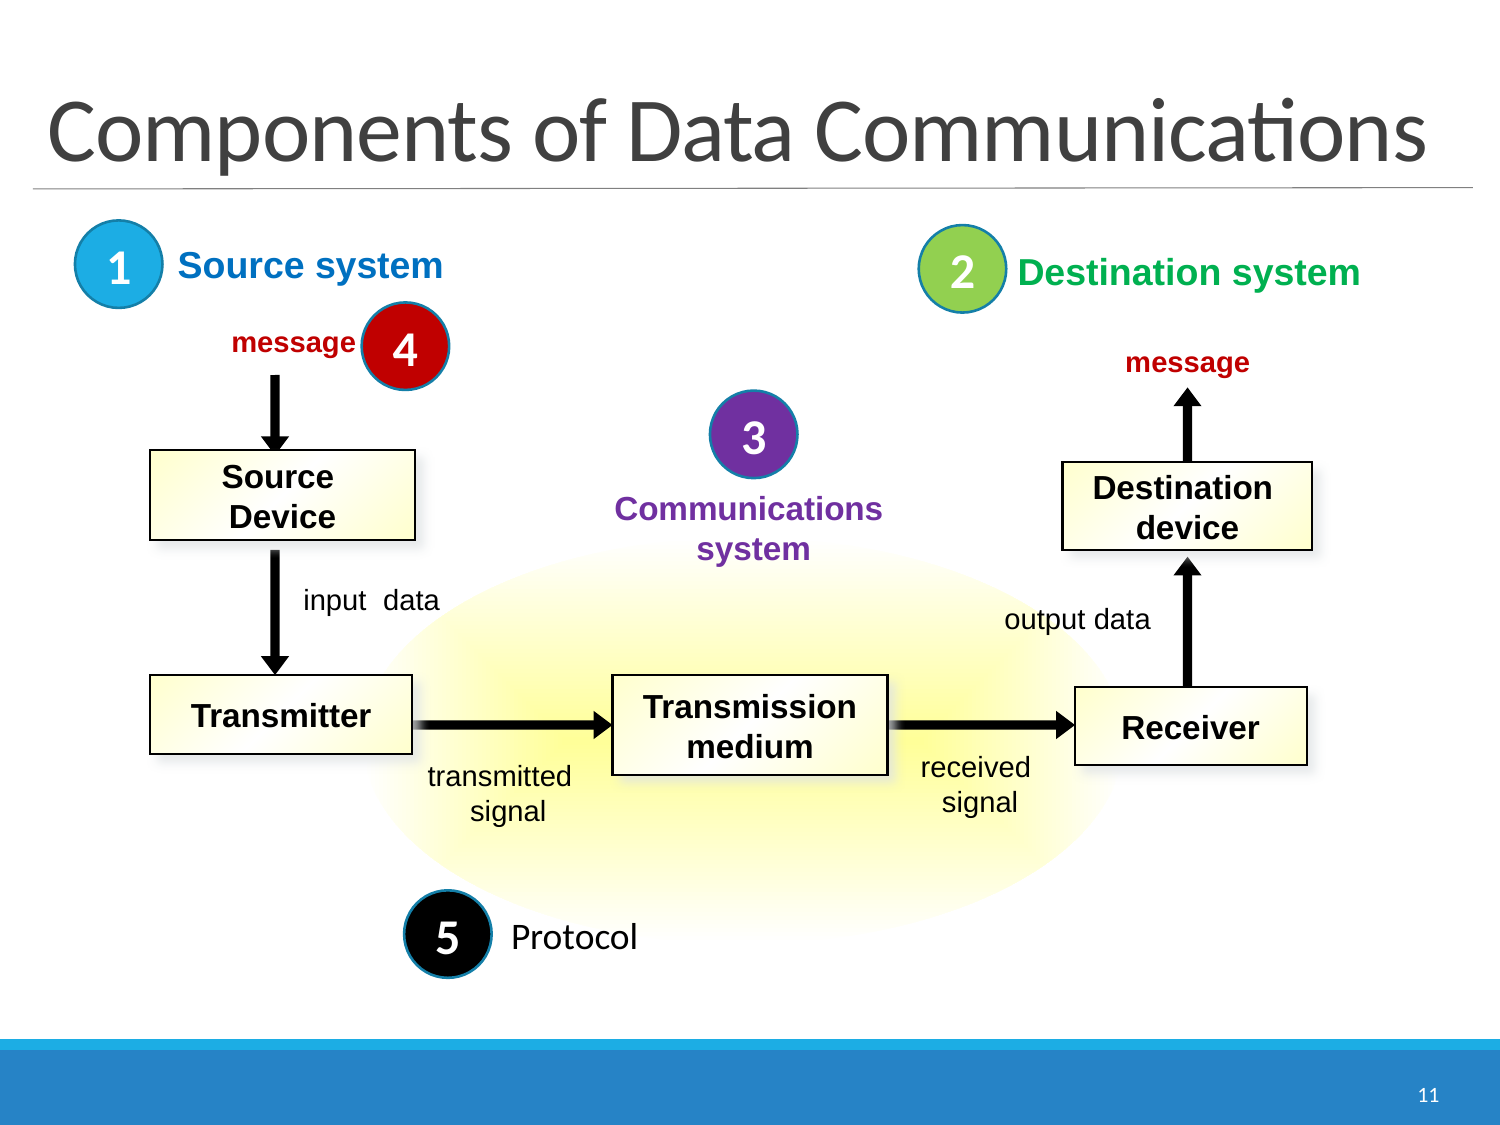

# Components of Data Communications
1
2
Source system
Destination system
4
message
message

3
Source
Device
Destination
device
Communications
system

input  data
output data
Transmitter
Transmission
medium
Receiver

received
signal
transmitted
signal
5
Protocol